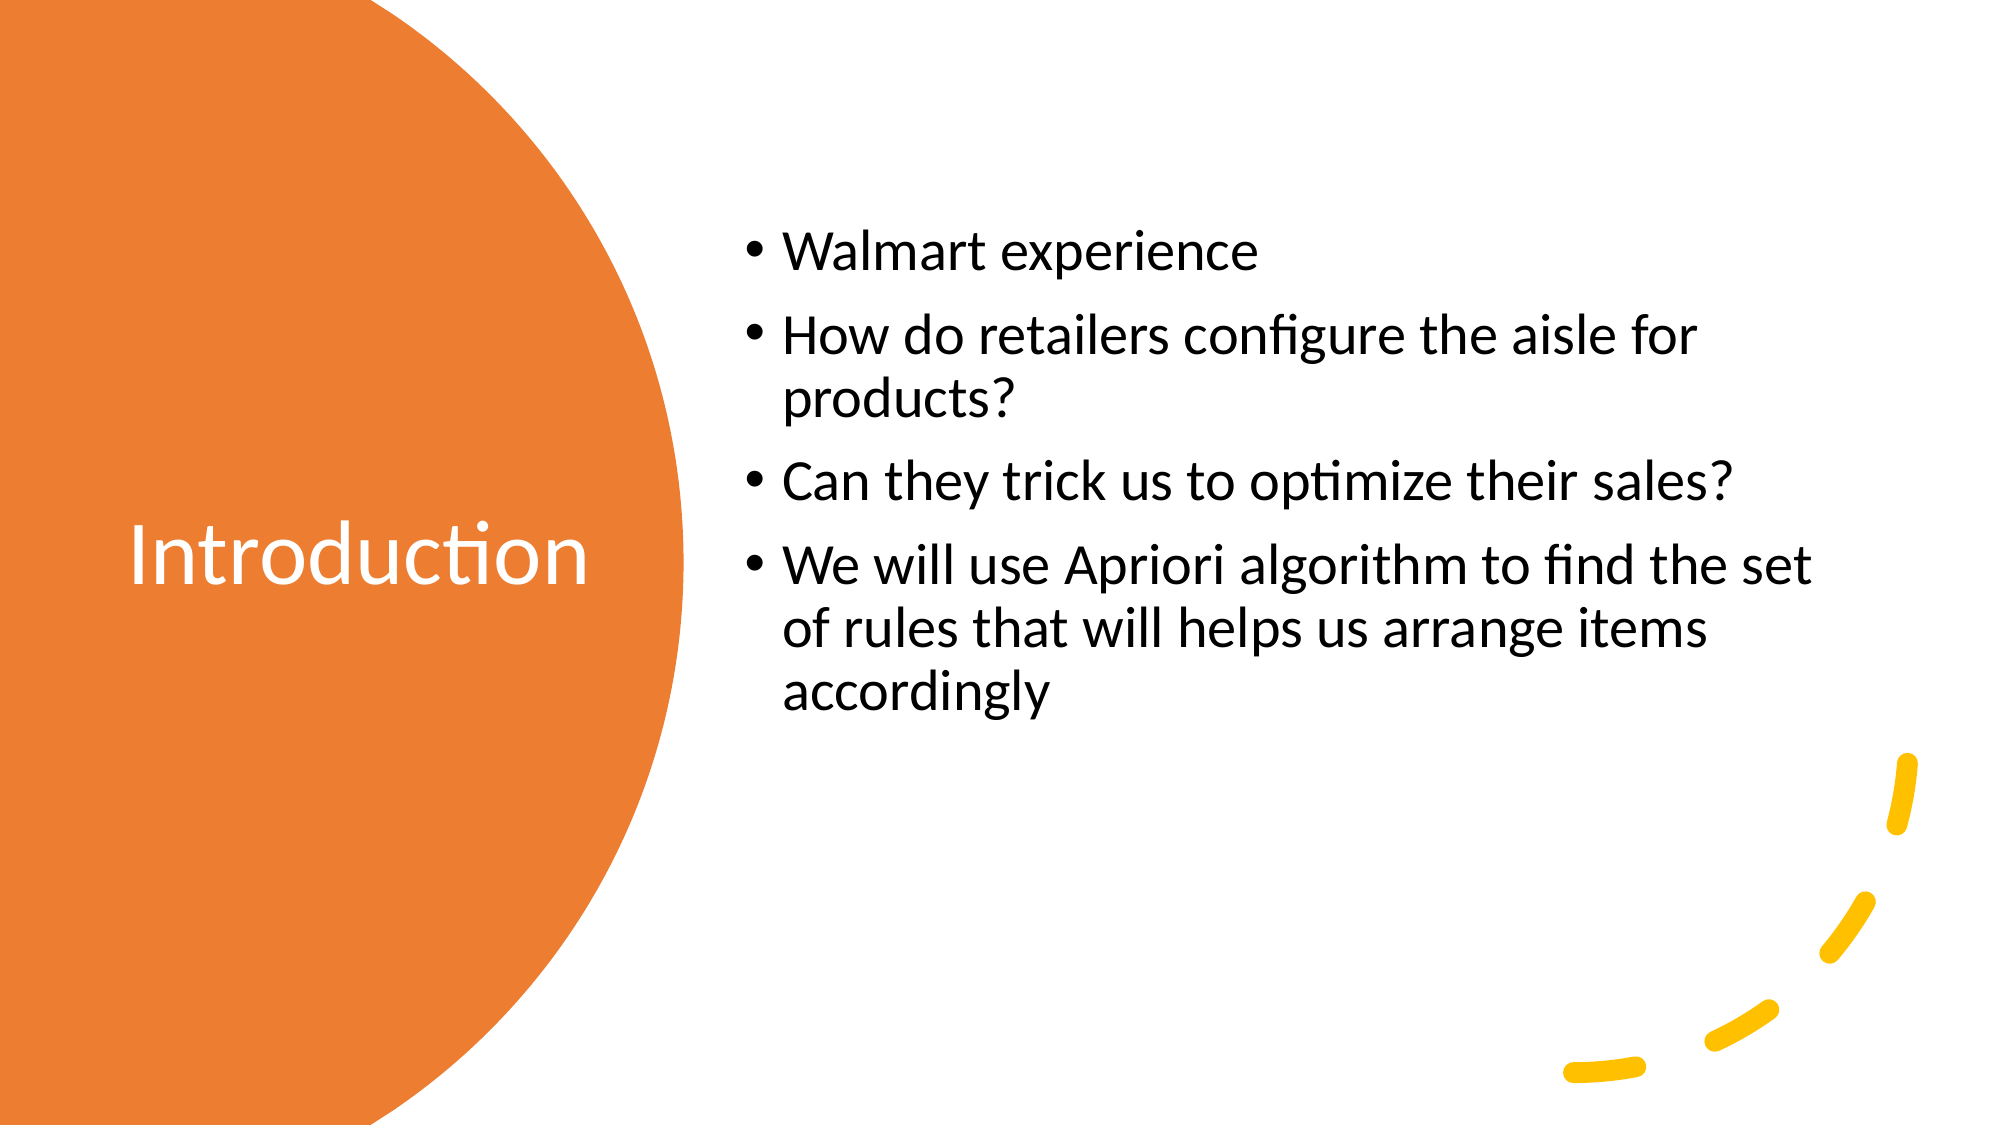

Walmart experience
How do retailers configure the aisle for products?
Can they trick us to optimize their sales?
We will use Apriori algorithm to find the set of rules that will helps us arrange items accordingly

# Introduction